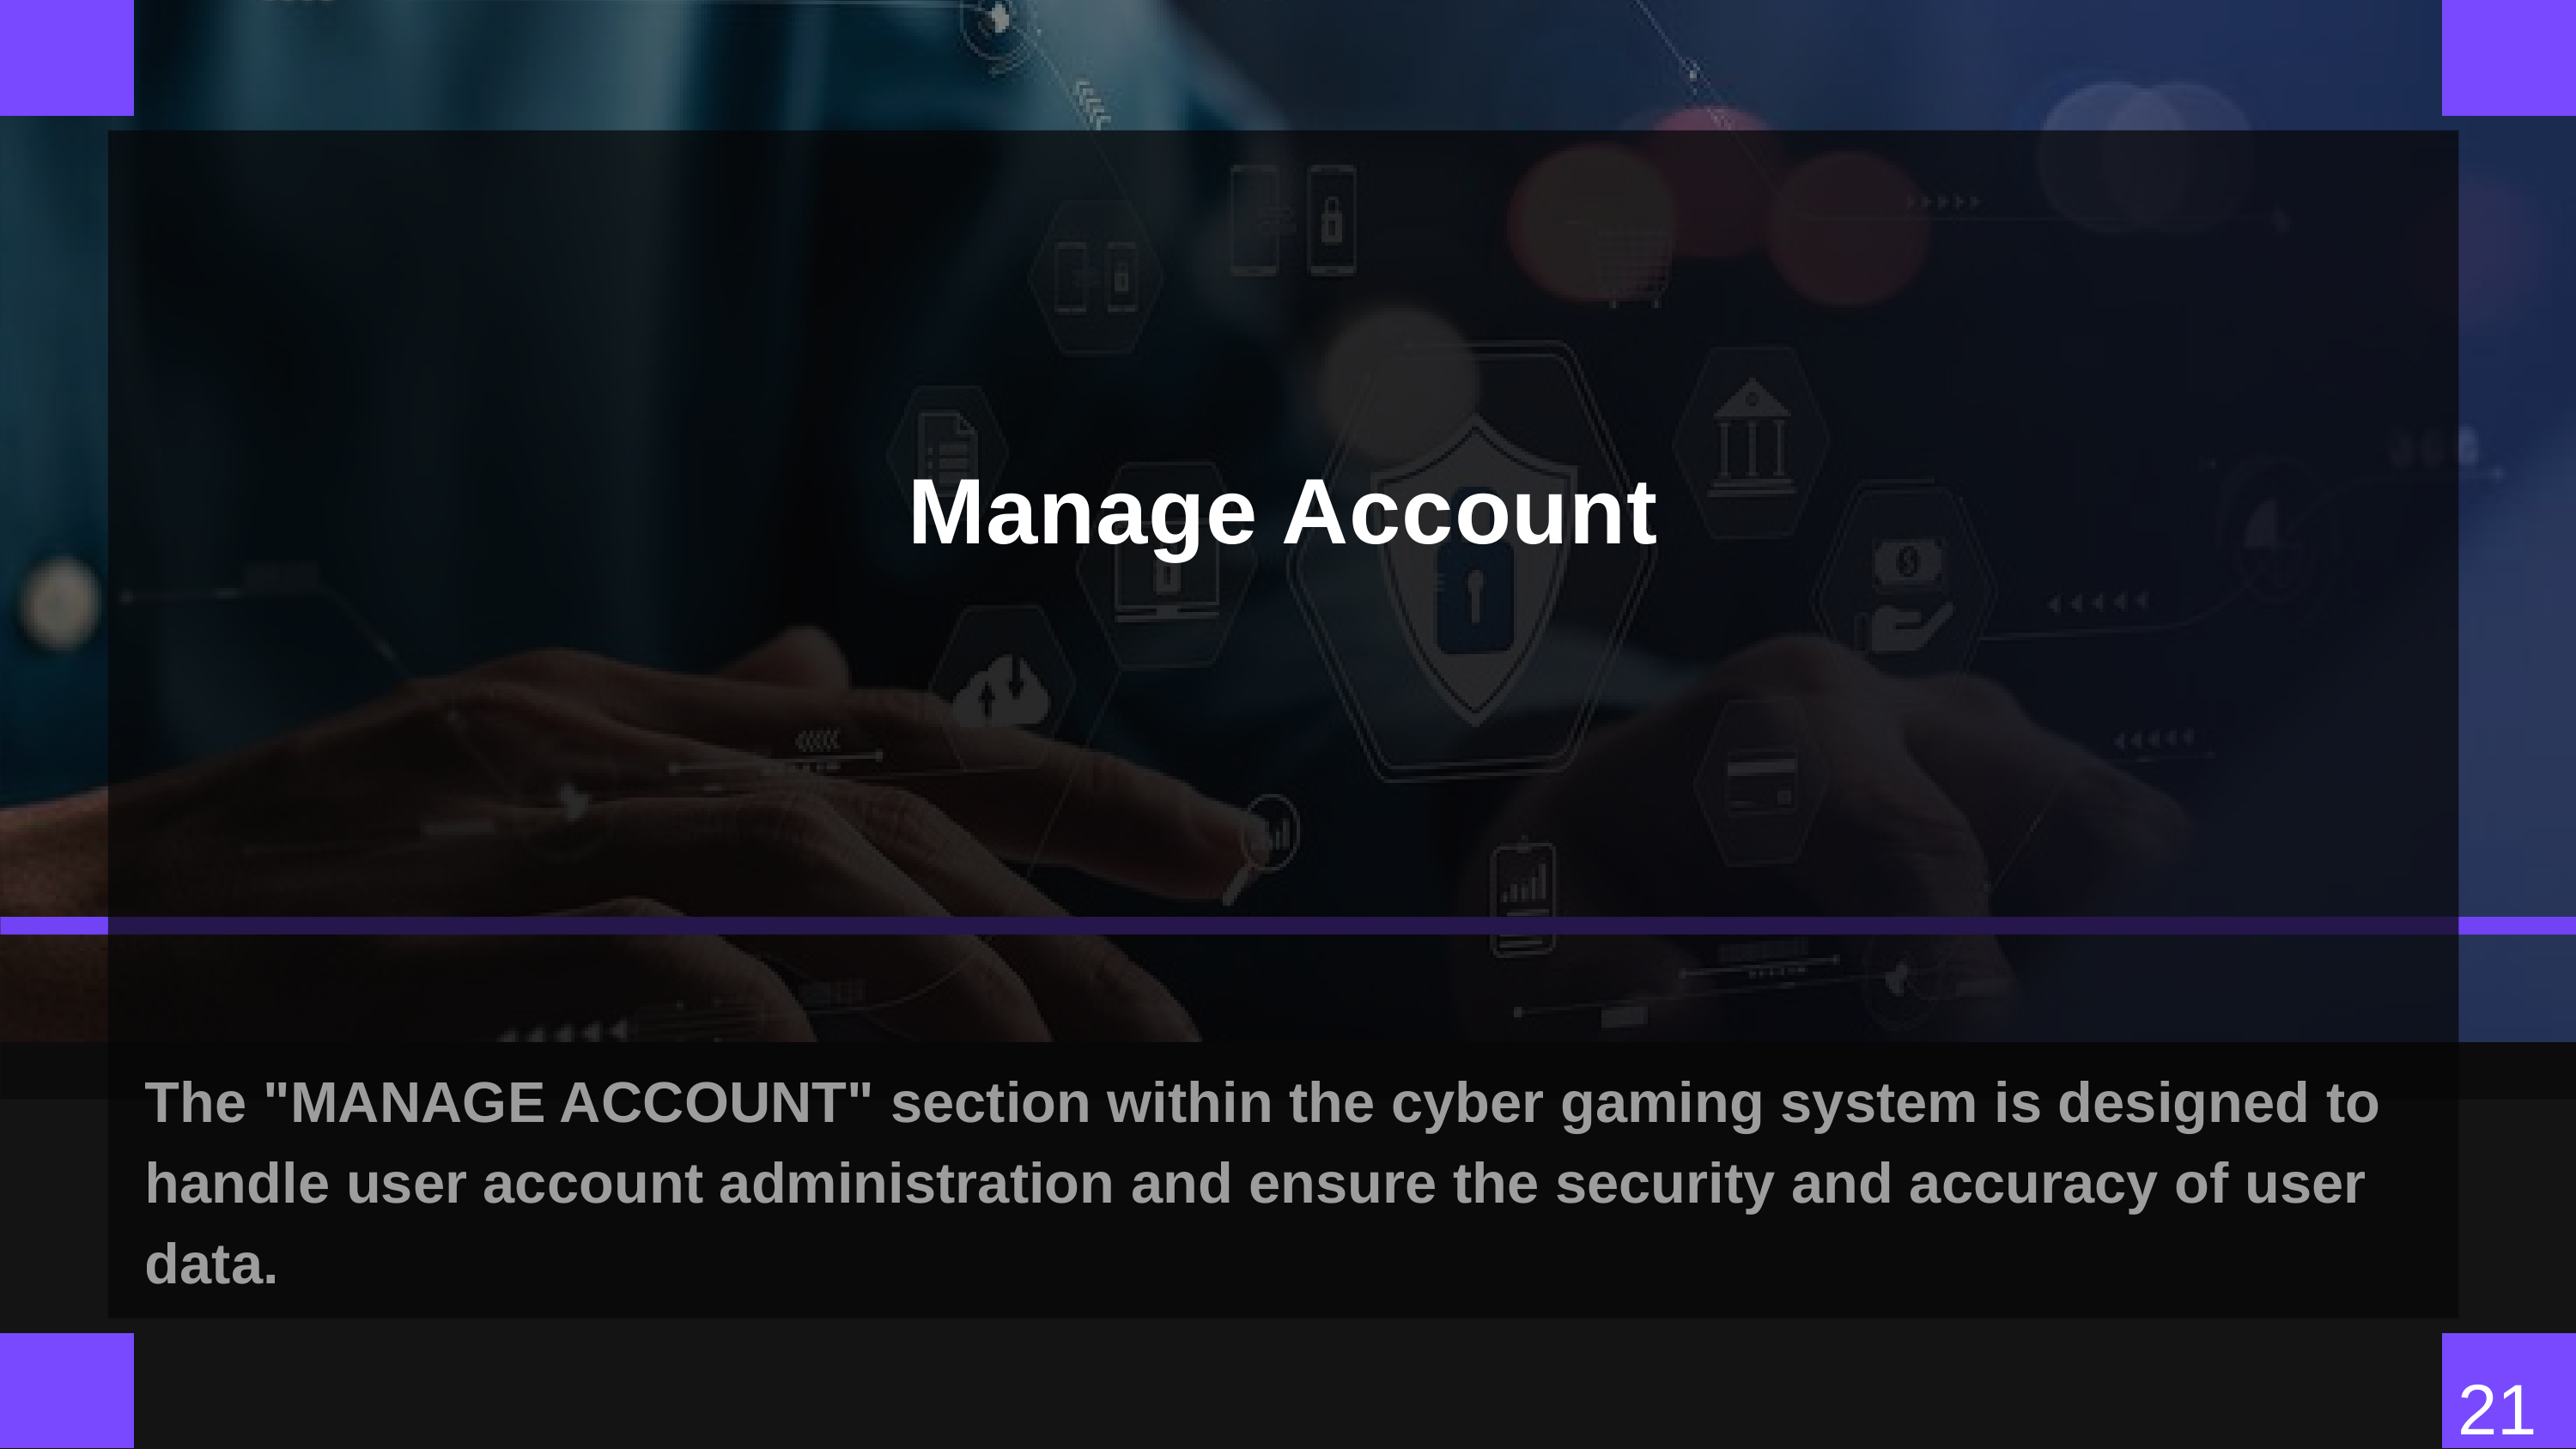

Manage Account

The "MANAGE ACCOUNT" section within the cyber gaming system is designed to handle user account administration and ensure the security and accuracy of user data.

21